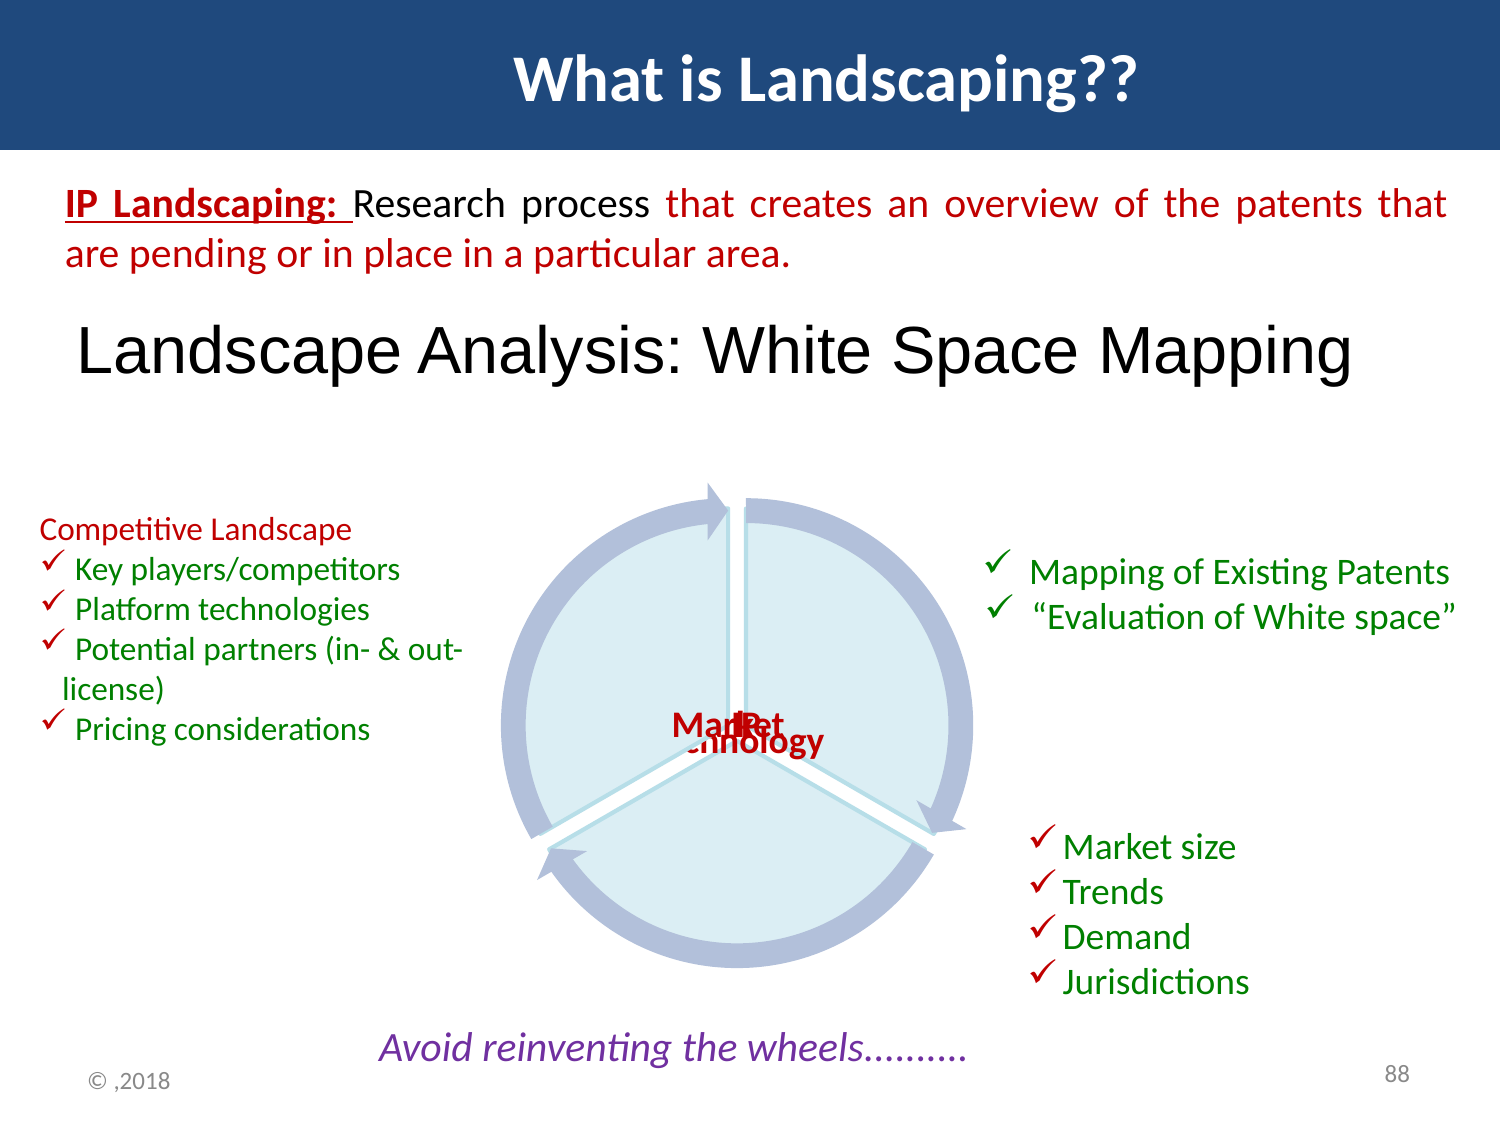

What is Landscaping??

IP Landscaping: Research process that creates an overview of the patents that are pending or in place in a particular area.

Landscape Analysis: White Space Mapping
IP
Technology
Market
Competitive Landscape
Key players/competitors
Platform technologies
Potential partners (in- & out-
   license)
Pricing considerations
Mapping of Existing Patents
“Evaluation of White space”
Market size
Trends
Demand
Jurisdictions
Avoid reinventing the wheels..........
88
 © ,2018